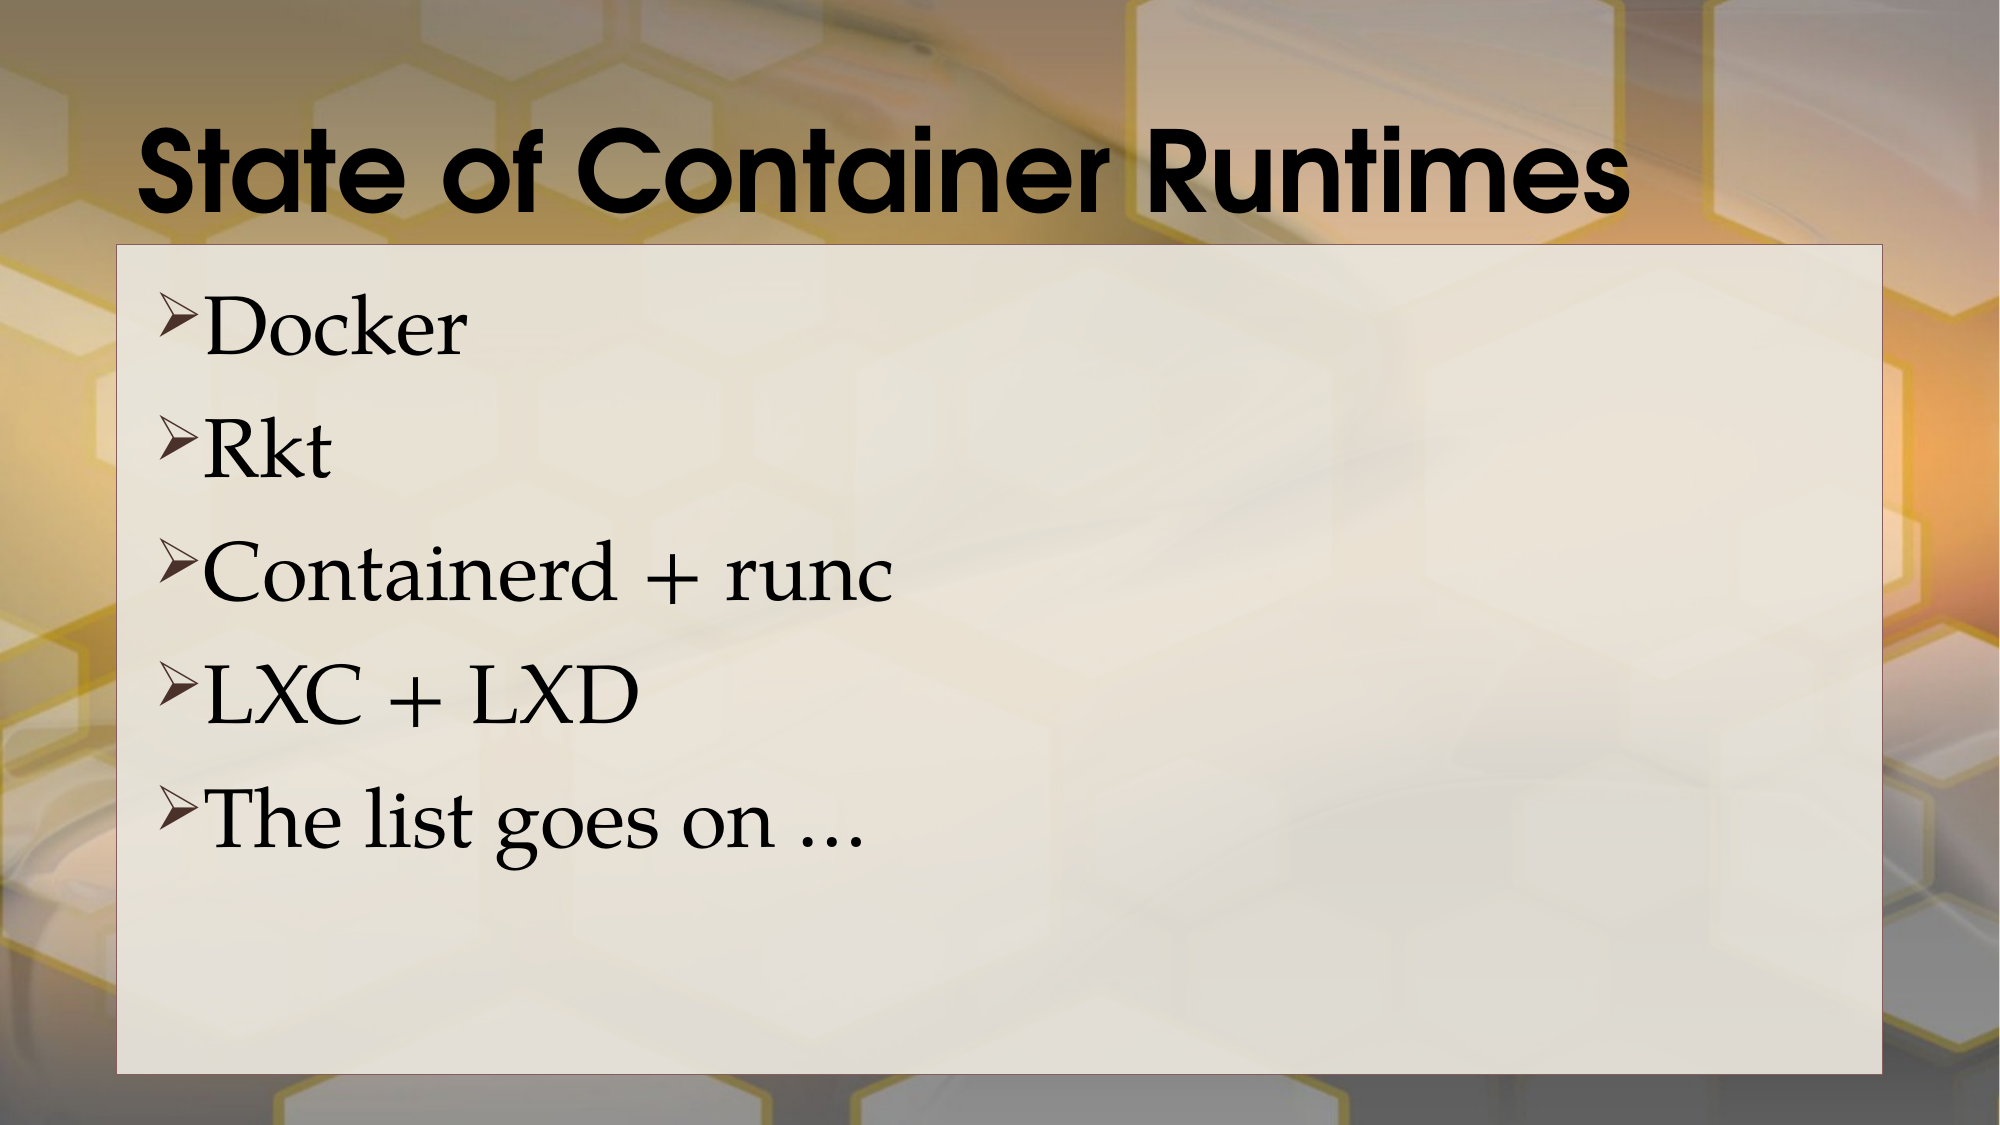

# State of Container Runtimes
Docker
Rkt
Containerd + runc
LXC + LXD
The list goes on …